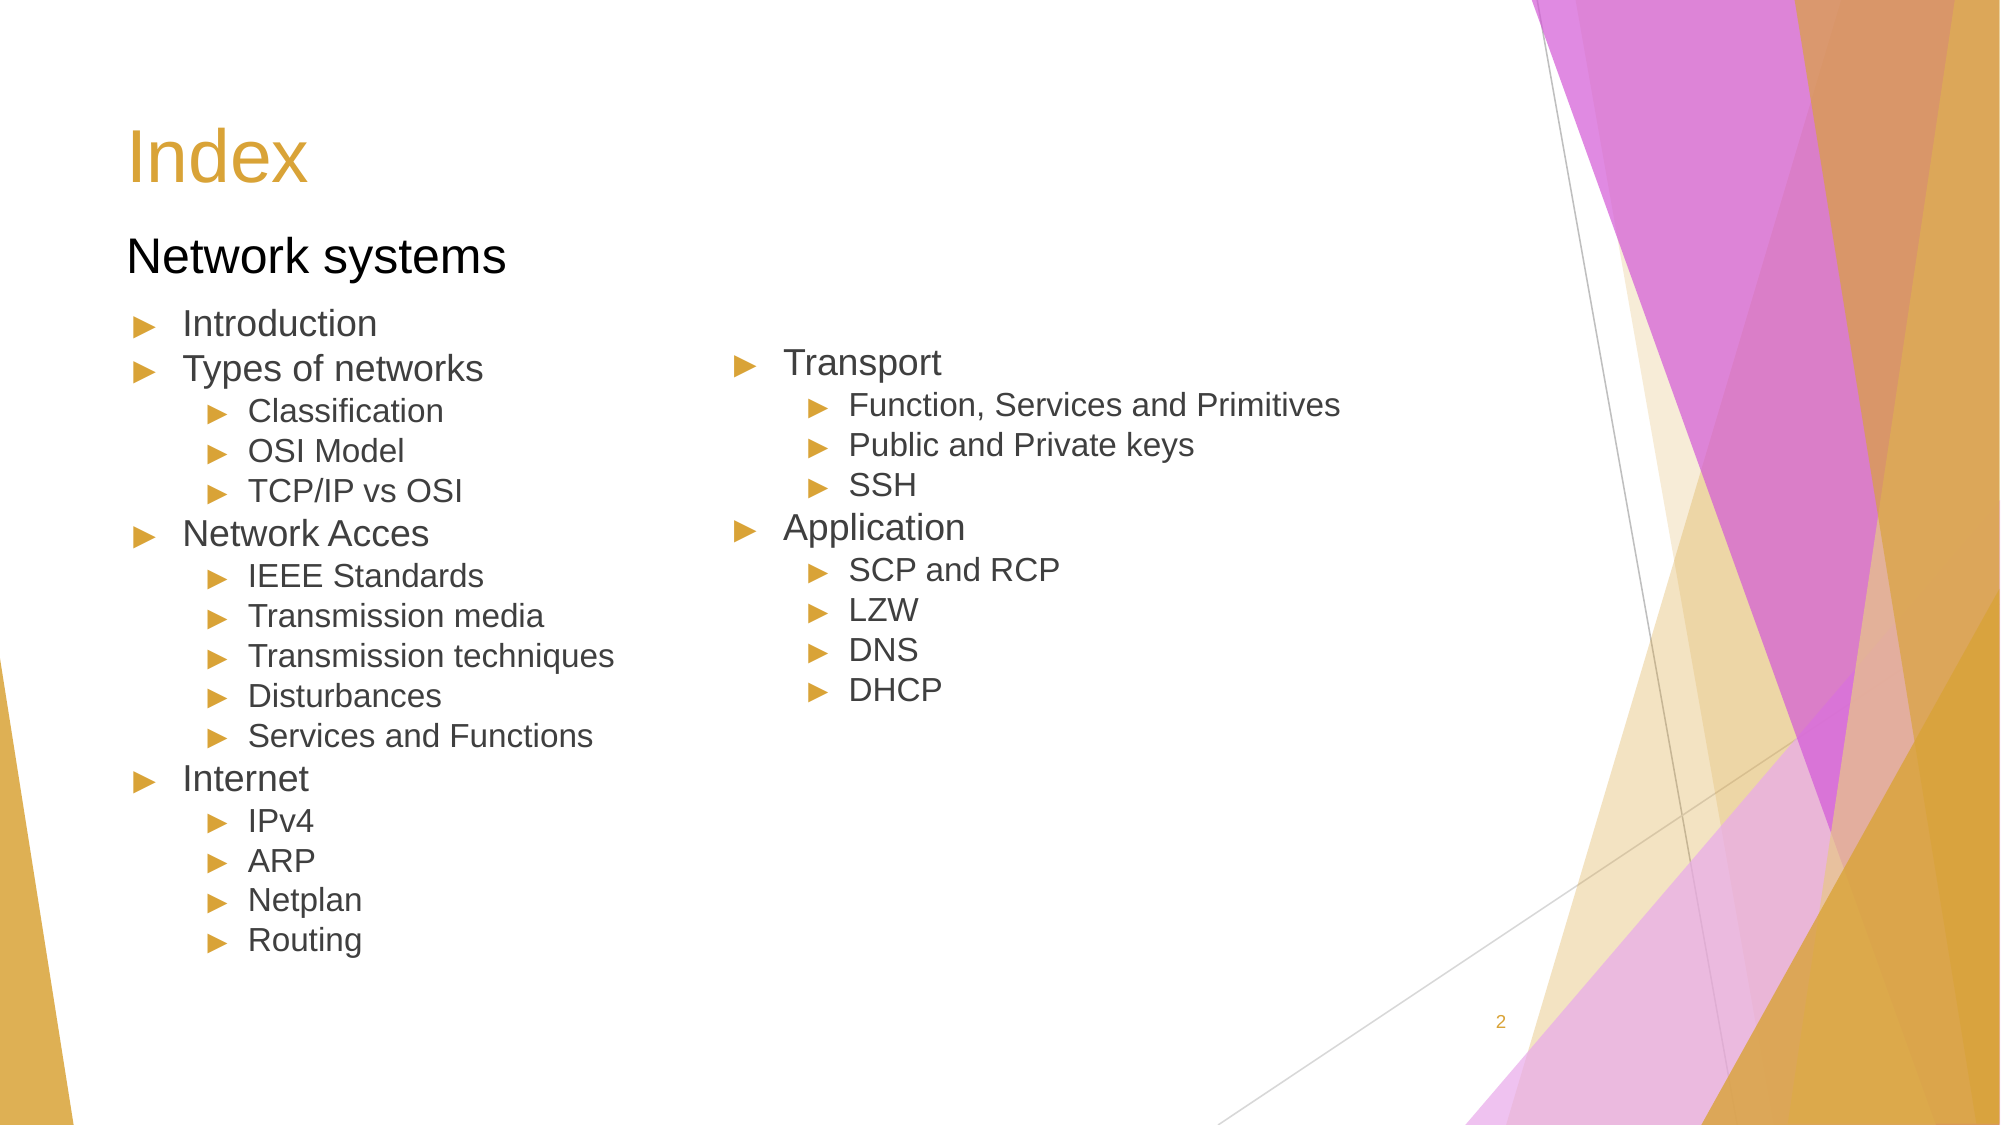

# Index
Network systems
Introduction
Types of networks
Classification
OSI Model
TCP/IP vs OSI
Network Acces
IEEE Standards
Transmission media
Transmission techniques
Disturbances
Services and Functions
Internet
IPv4
ARP
Netplan
Routing

Transport
Function, Services and Primitives
Public and Private keys
SSH
Application
SCP and RCP
LZW
DNS
DHCP
2